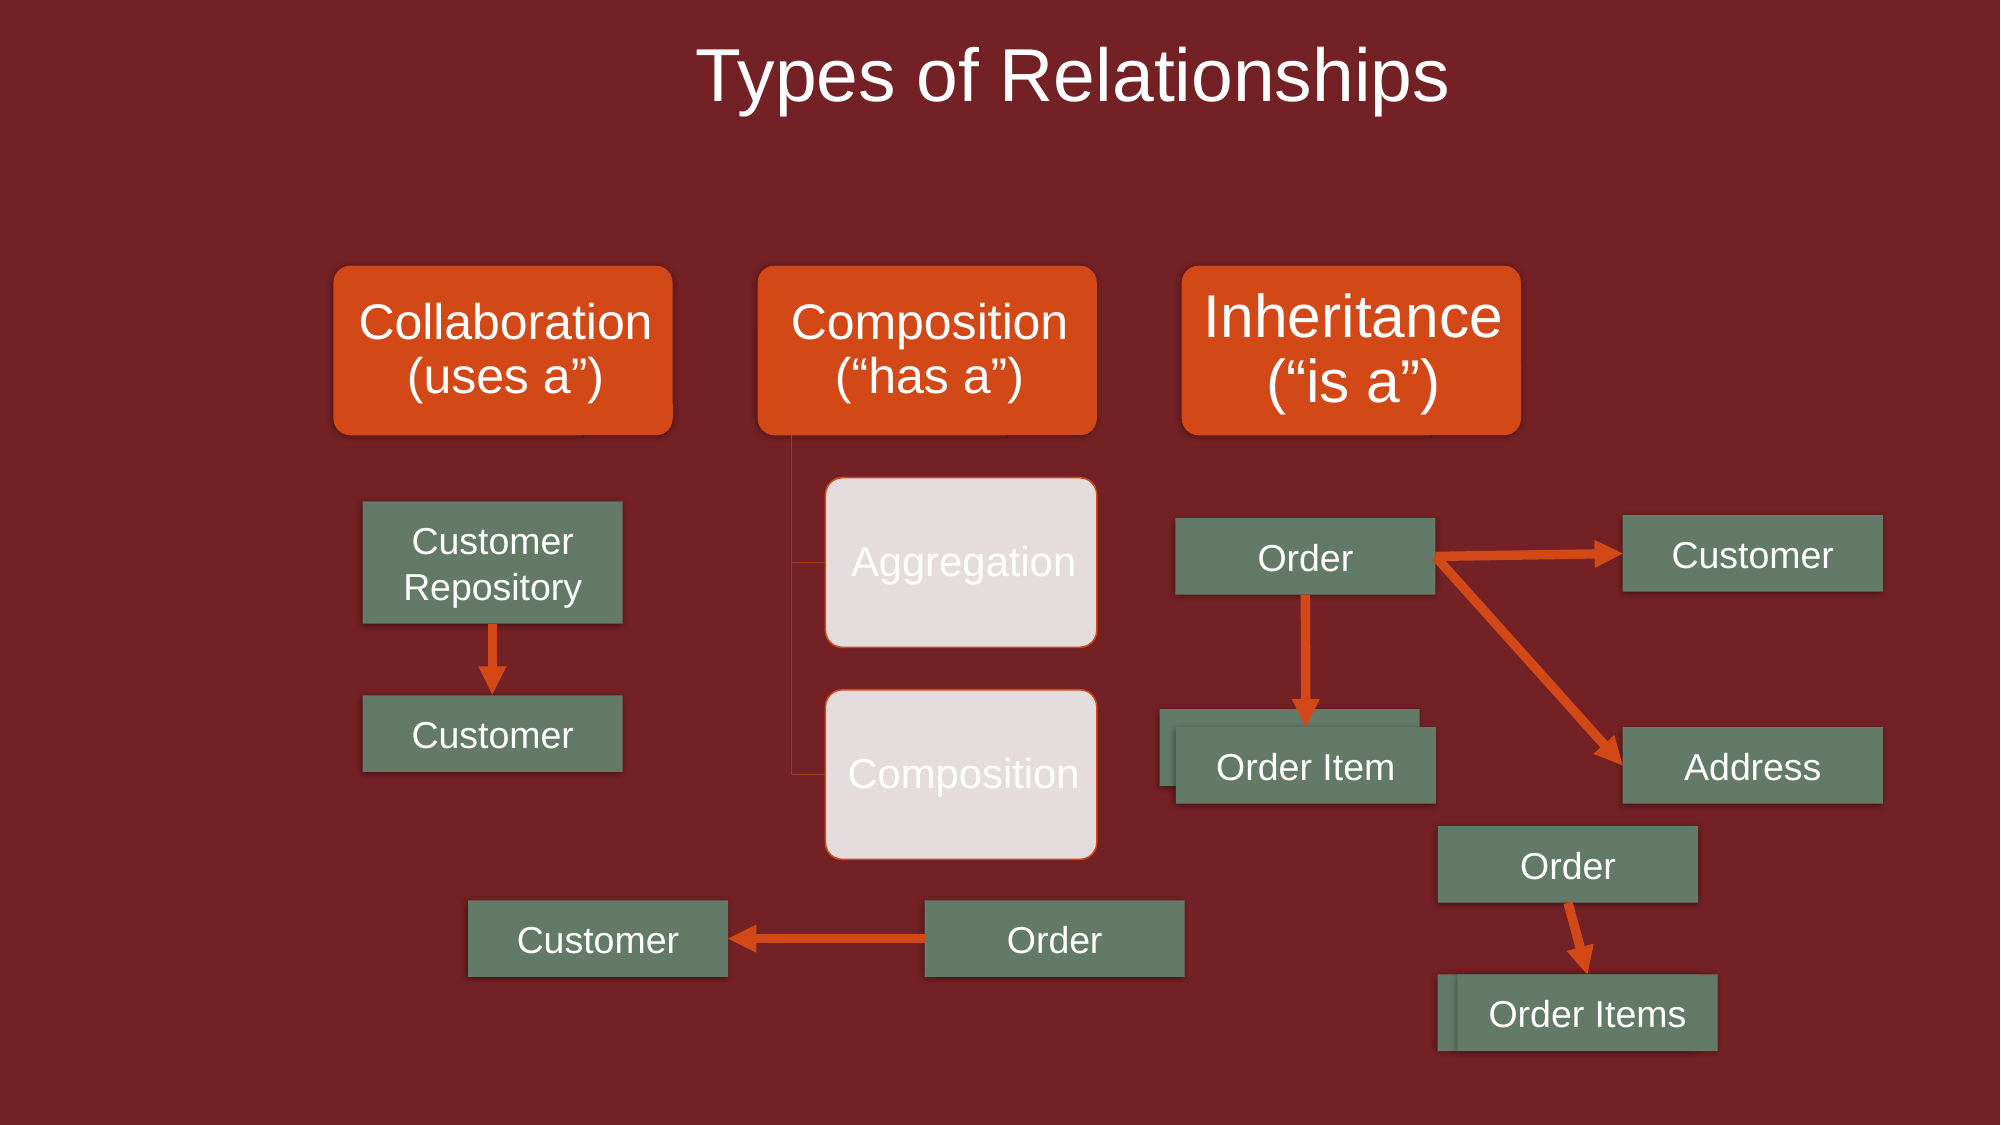

Types of Relationships
Collaboration (uses a”)
Composition (“has a”)
Aggregation
Composition
Inheritance (“is a”)
Customer Repository
Customer
Customer
Order
Customer
Order Item
Address
Order
Order
Order Items
Customer
Order